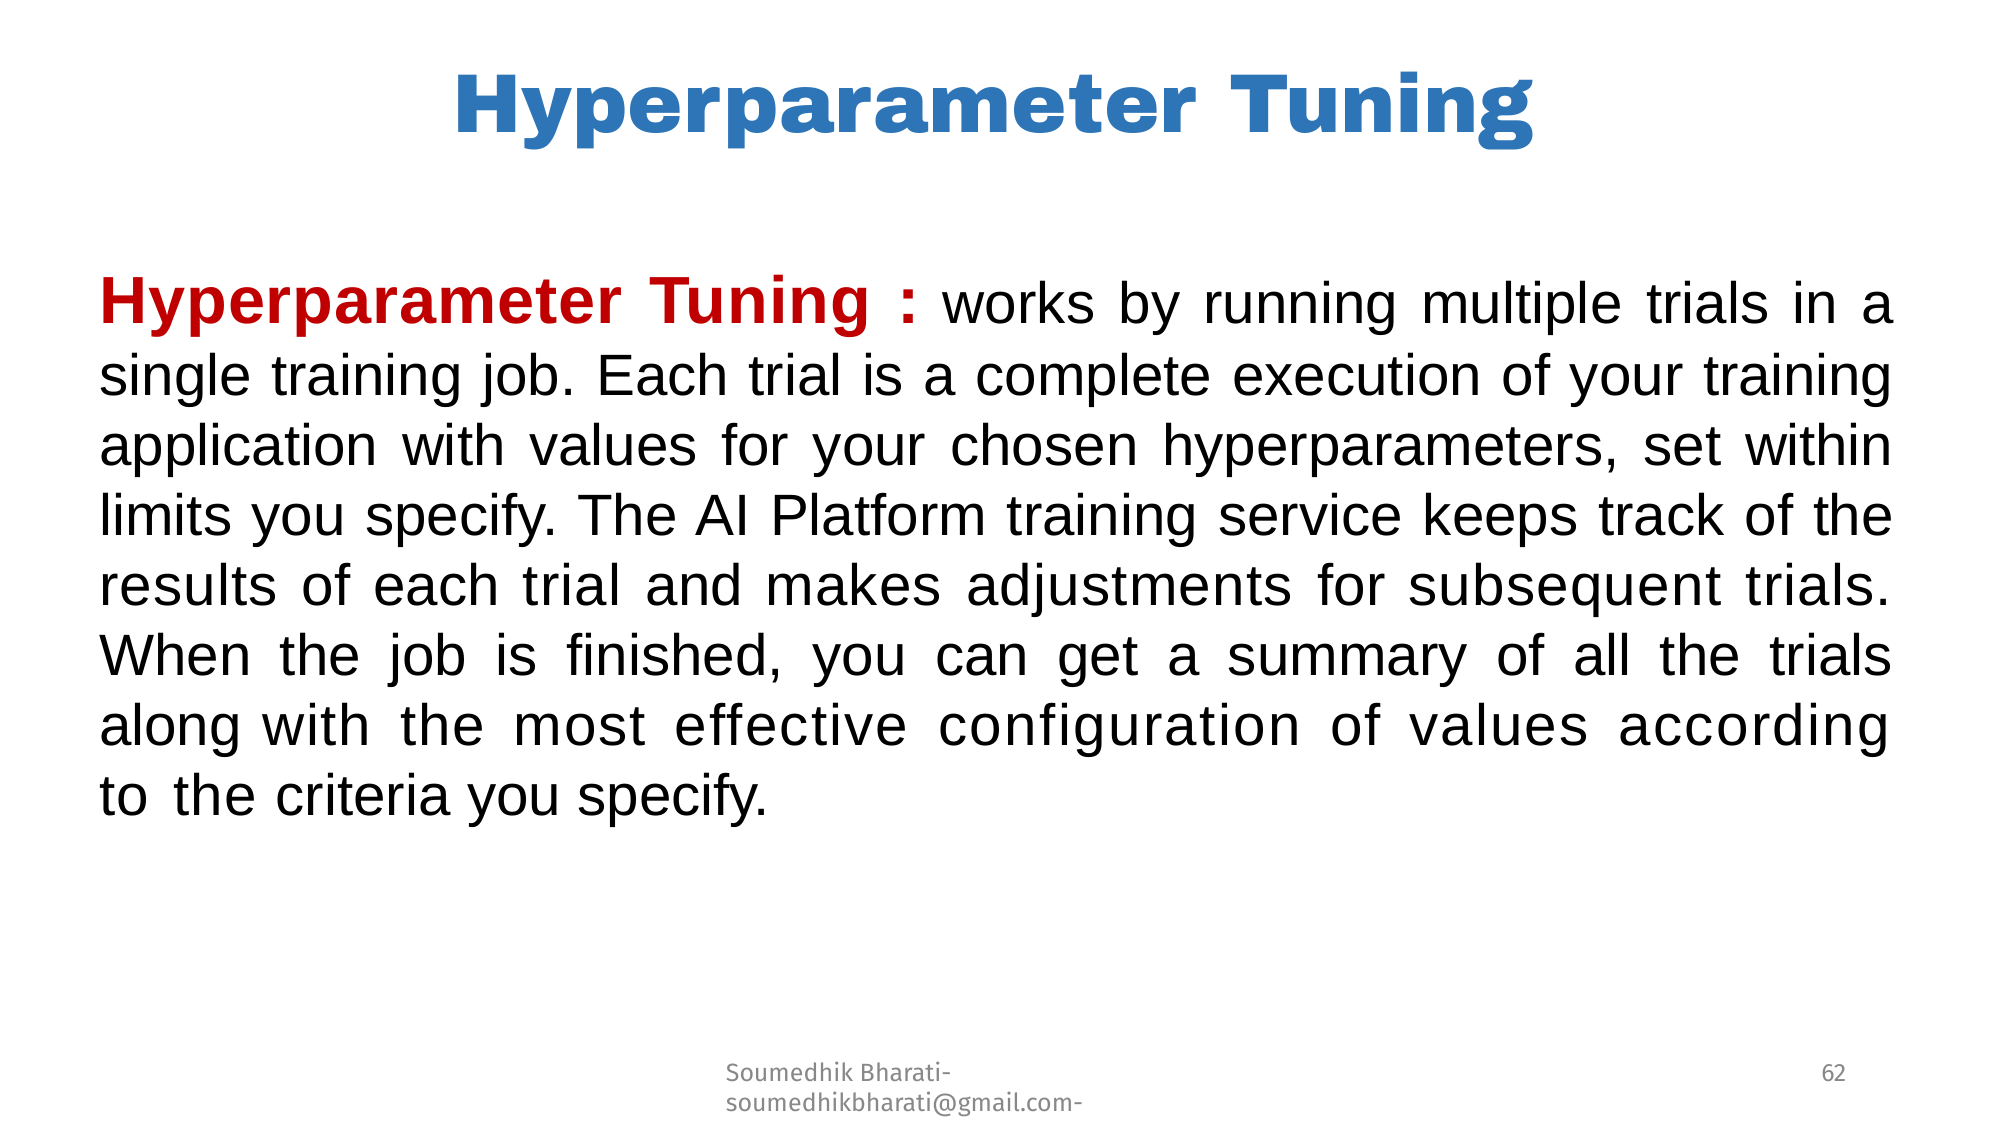

# Hyperparameter Tuning
Hyperparameter Tuning : works by running multiple trials in a single training job. Each trial is a complete execution of your training application with values for your chosen hyperparameters, set within limits you specify. The AI Platform training service keeps track of the results of each trial and makes adjustments for subsequent trials. When the job is finished, you can get a summary of all the trials along with the most effective configuration of values according to the criteria you specify.
Soumedhik Bharati- soumedhikbharati@gmail.com-
62